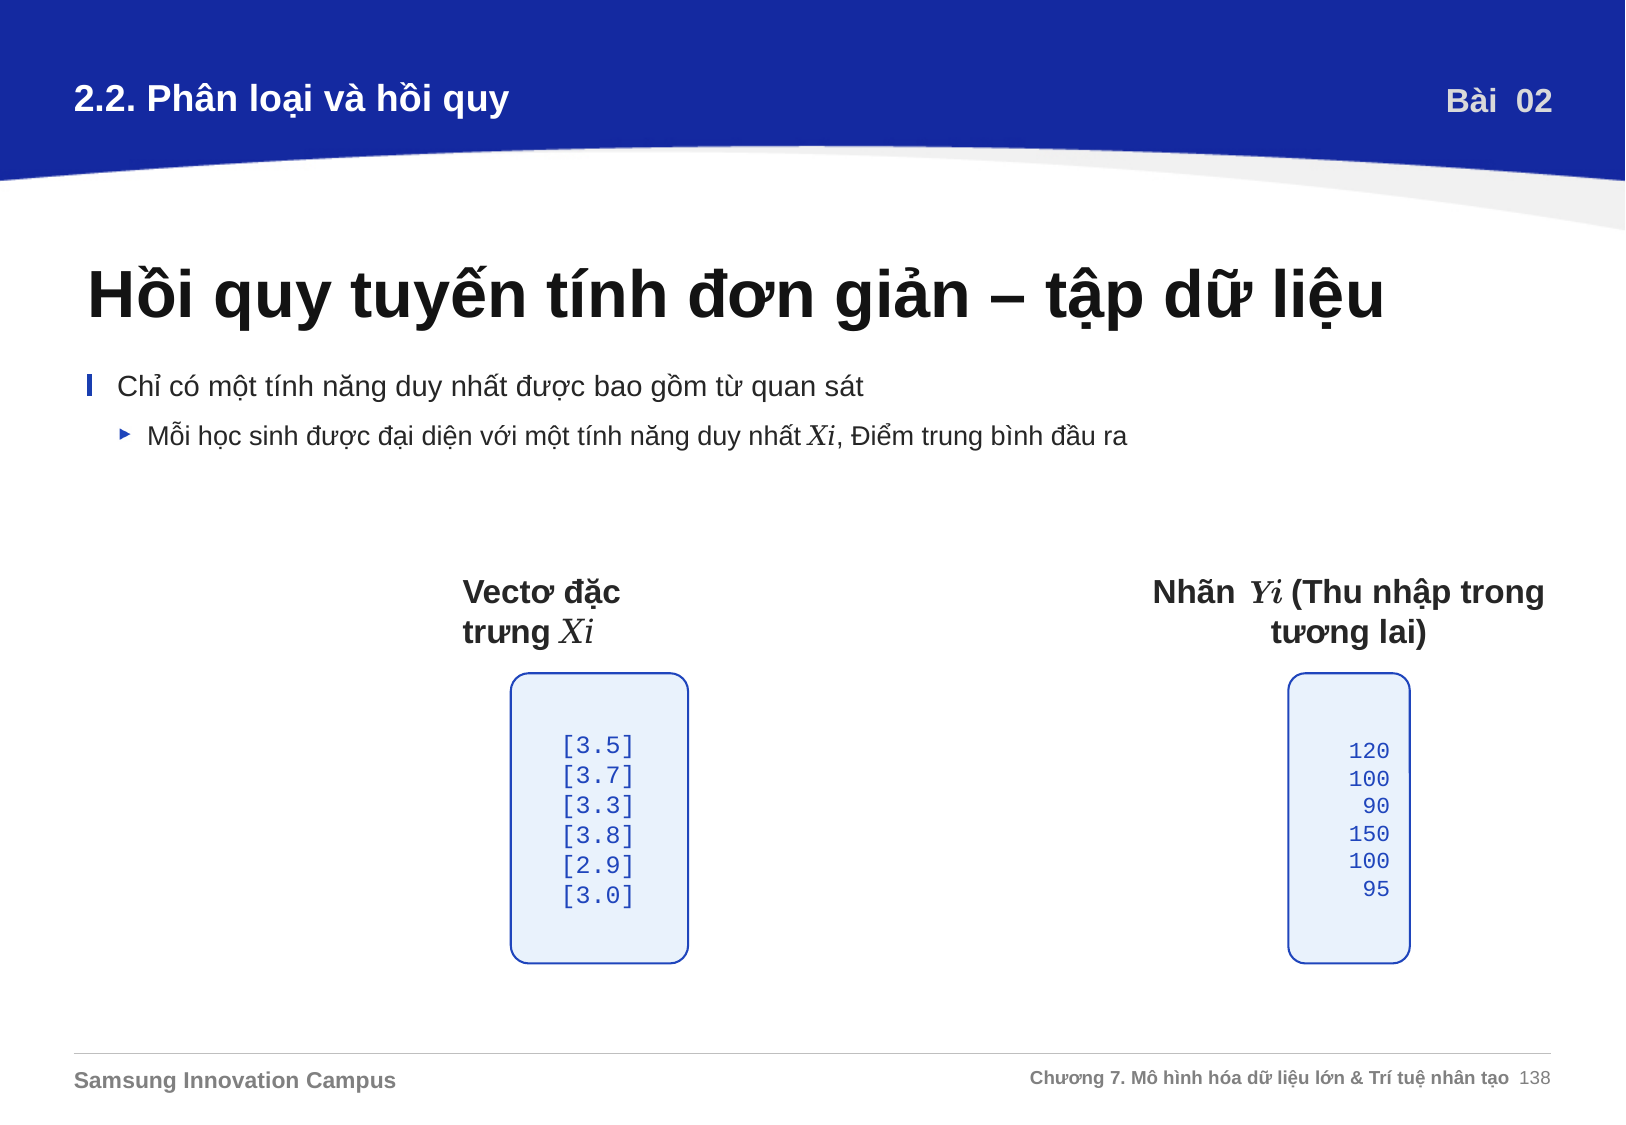

2.2. Phân loại và hồi quy
Bài  02
Hồi quy tuyến tính đơn giản – tập dữ liệu
Chỉ có một tính năng duy nhất được bao gồm từ quan sát
Mỗi học sinh được đại diện với một tính năng duy nhất 𝑋𝑖, Điểm trung bình đầu ra

Vectơ đặc trưng 𝑋𝑖
Nhãn 𝒀𝒊 (Thu nhập trong tương lai)
[3.5]
[3.7]
[3.3]
[3.8]
[2.9]
[3.0]
120
100
90
150
100
95